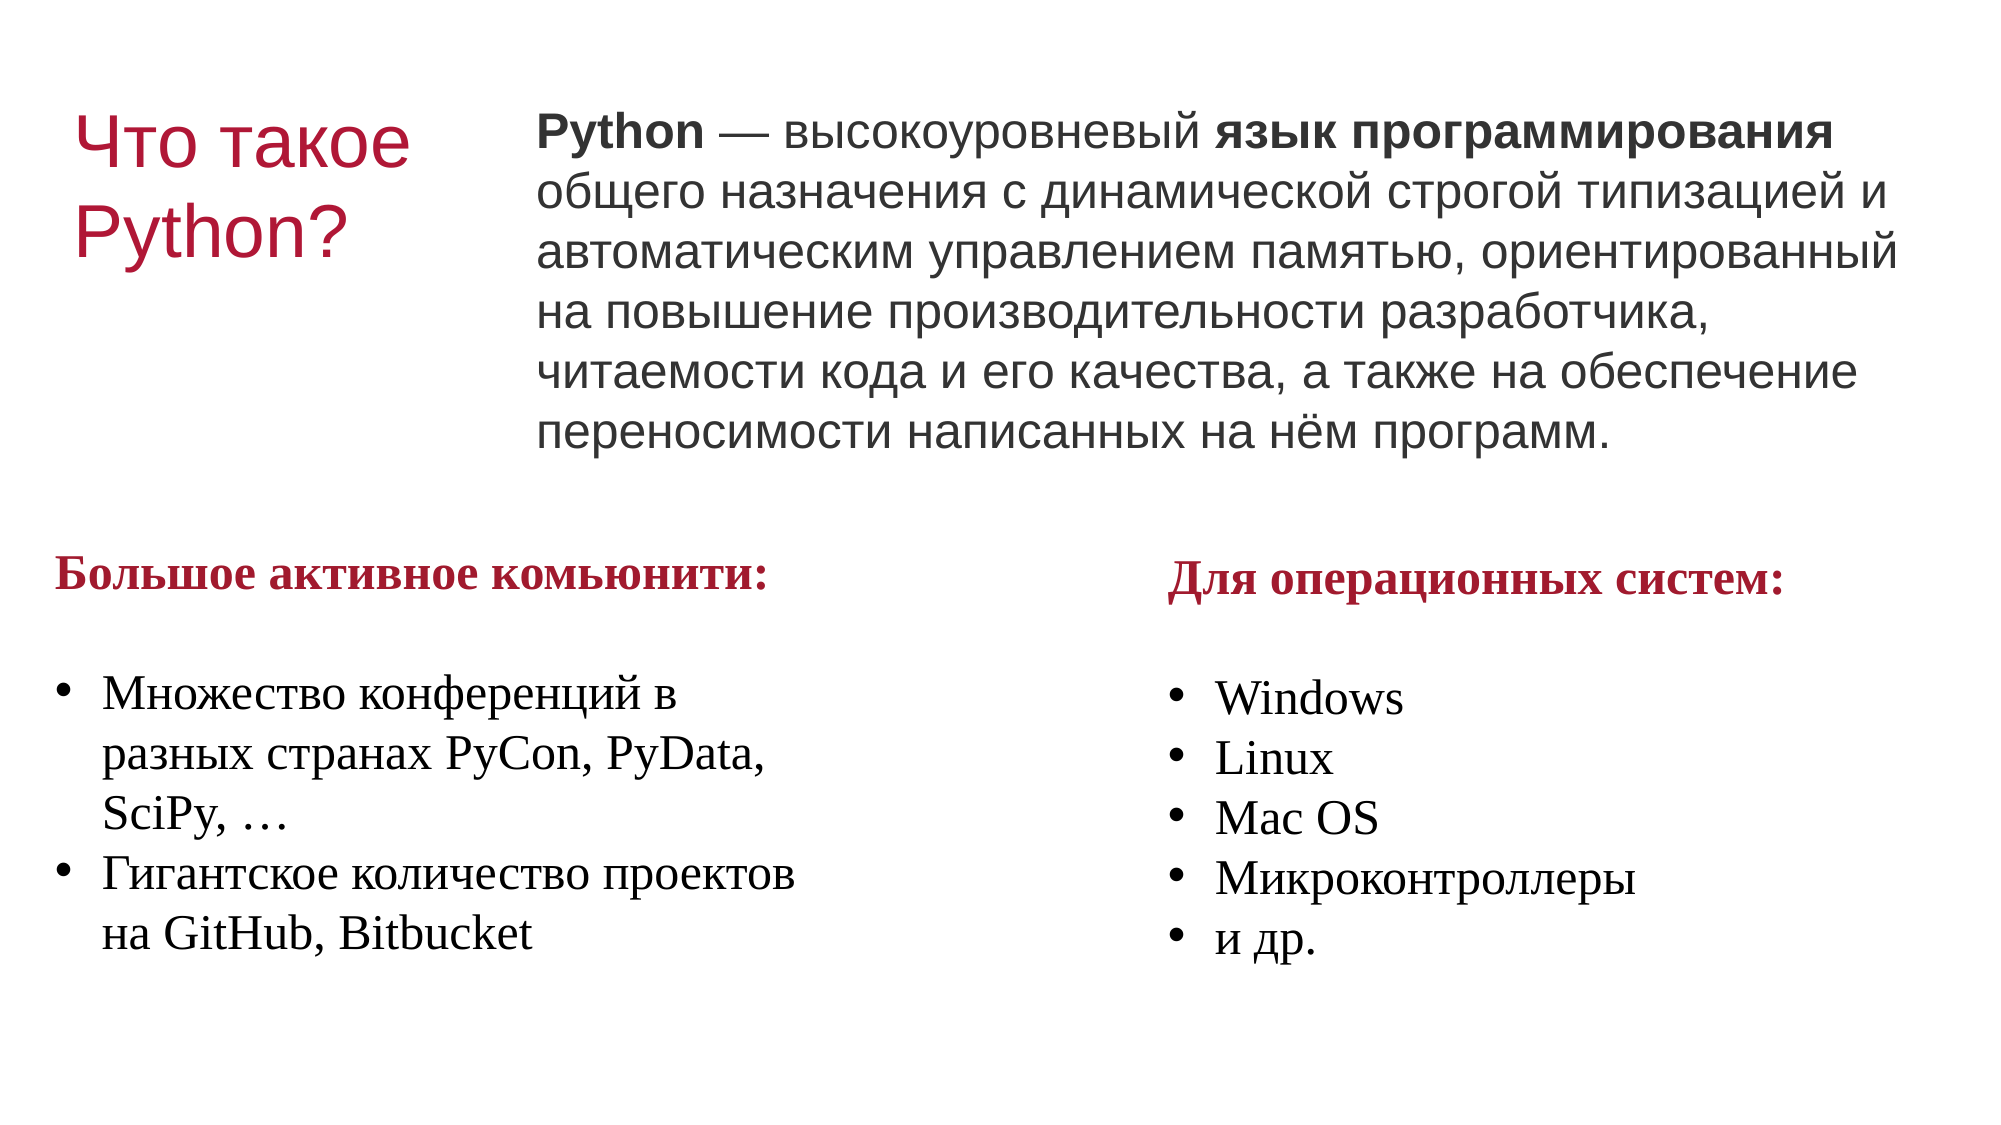

Что такое Python?
Python — высокоуровневый язык программирования общего назначения с динамической строгой типизацией и автоматическим управлением памятью, ориентированный на повышение производительности разработчика, читаемости кода и его качества, а также на обеспечение переносимости написанных на нём программ.

Большое активное комьюнити:

Множество конференций в разных странах PyCon, PyData, SciPy, …
Гигантское количество проектов на GitHub, Bitbucket
Для операционных систем:

Windows
Linux
Mac OS
Микроконтроллеры
и др.